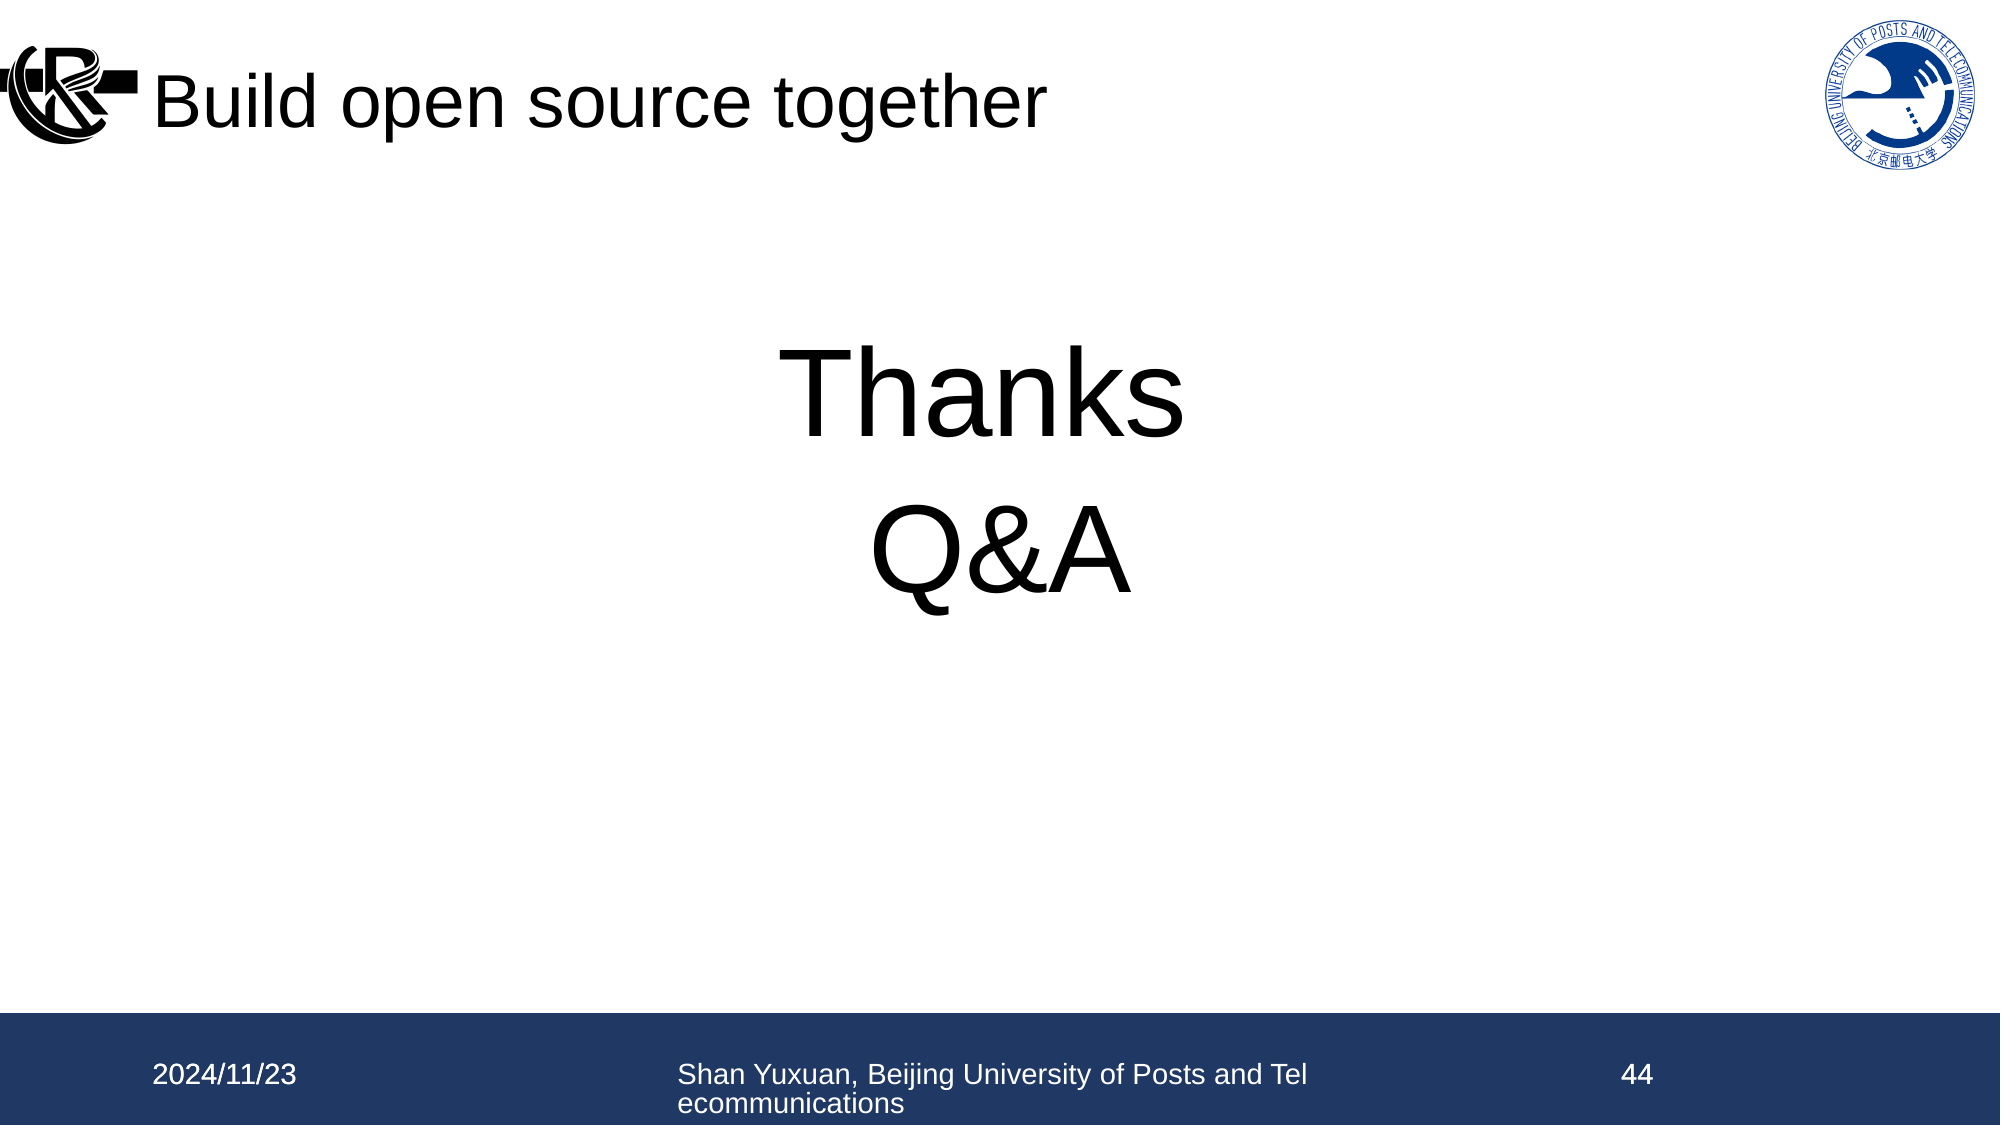

# Build open source together
Thanks
Q&A
2024/11/23
2024/11/23
Shan Yuxuan, Beijing University of Posts and Telecommunications
44
44